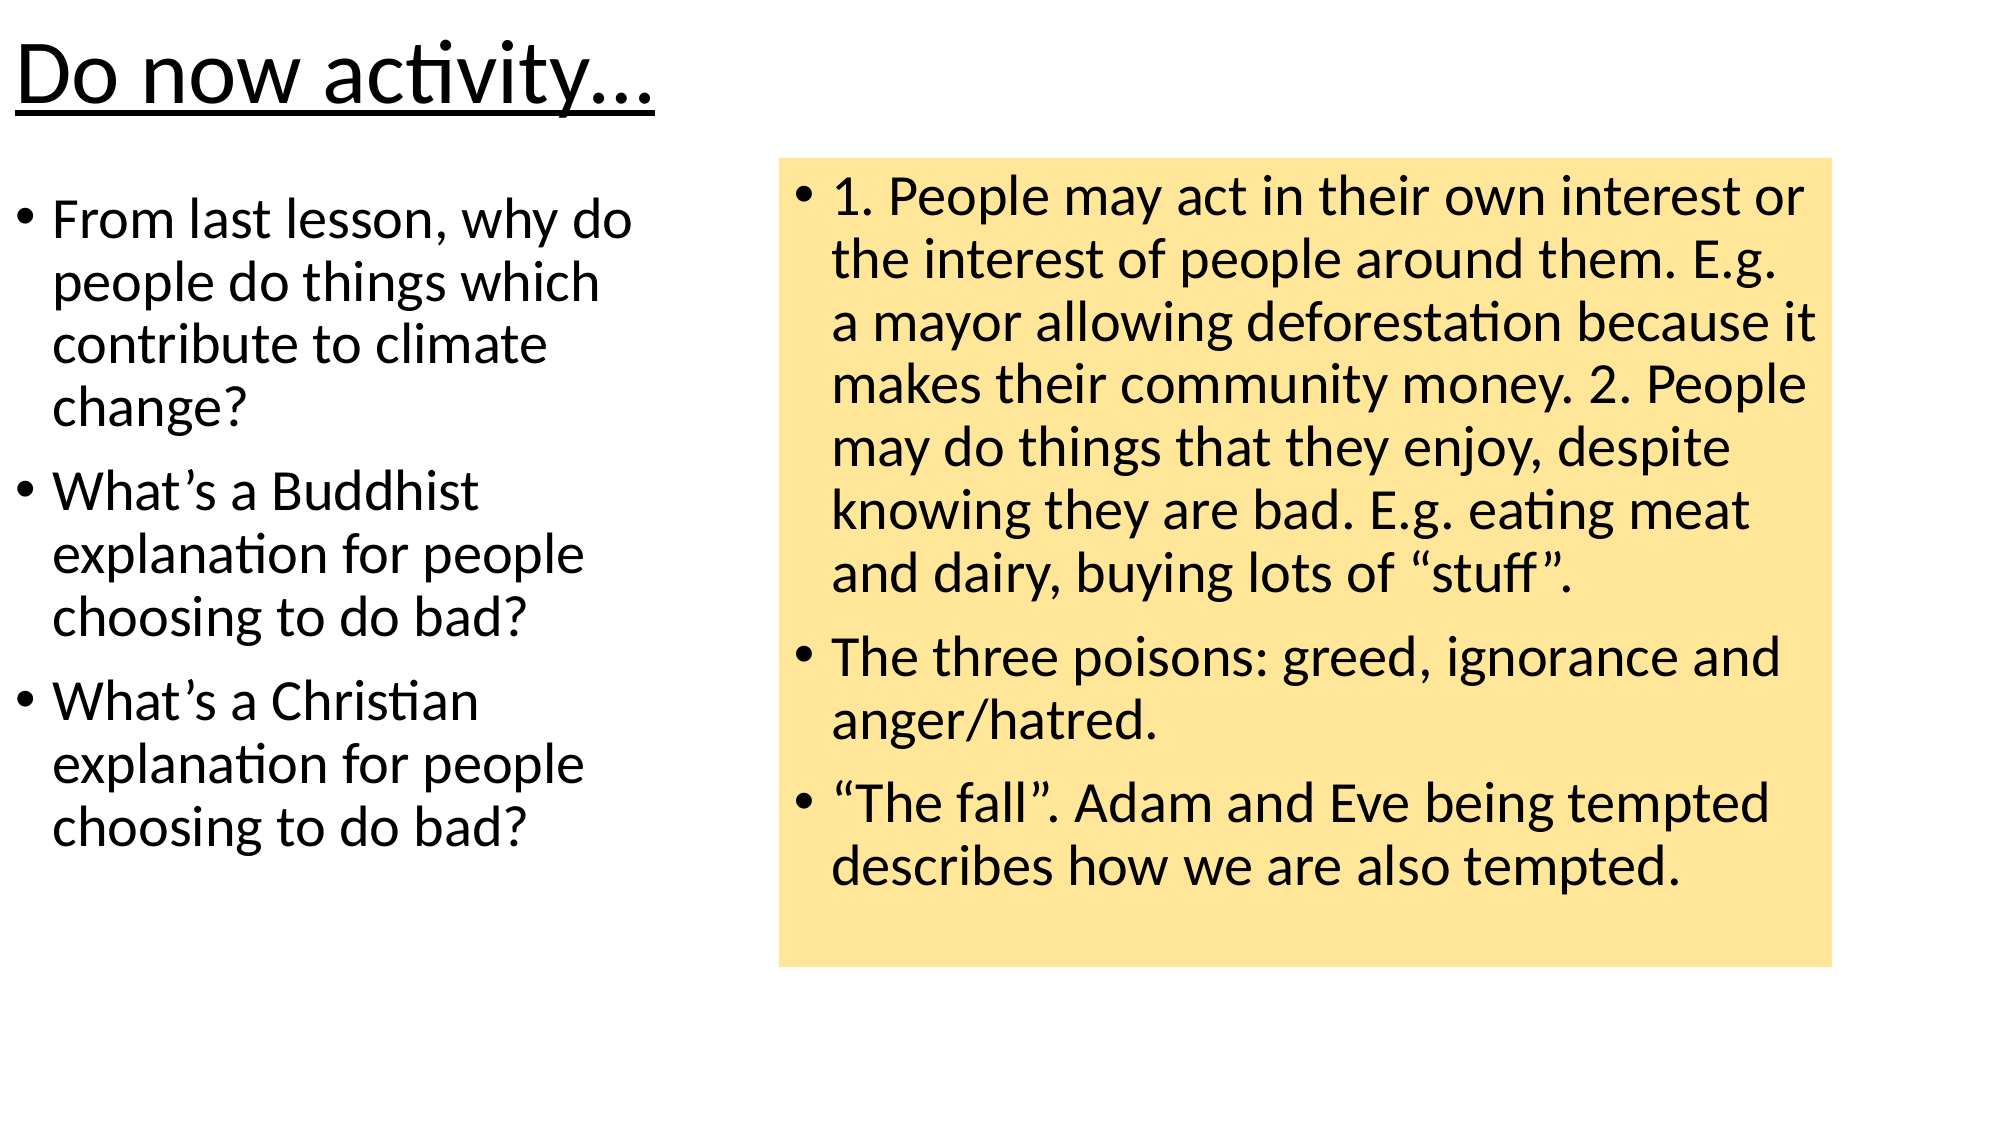

# Do now activity…
1. People may act in their own interest or the interest of people around them. E.g. a mayor allowing deforestation because it makes their community money. 2. People may do things that they enjoy, despite knowing they are bad. E.g. eating meat and dairy, buying lots of “stuff”.
The three poisons: greed, ignorance and anger/hatred.
“The fall”. Adam and Eve being tempted describes how we are also tempted.
From last lesson, why do people do things which contribute to climate change?
What’s a Buddhist explanation for people choosing to do bad?
What’s a Christian explanation for people choosing to do bad?